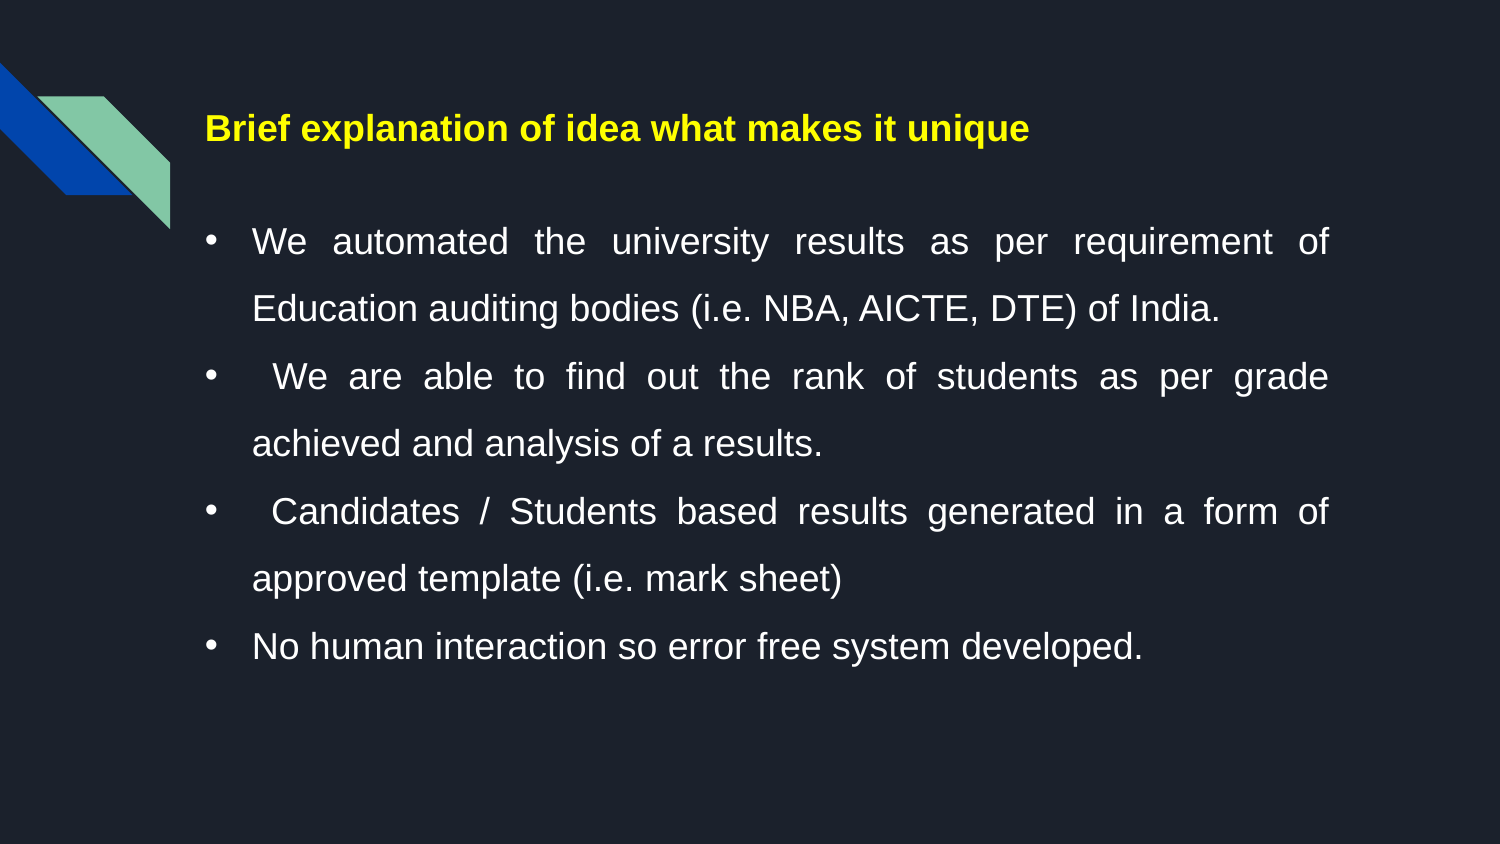

Brief explanation of idea what makes it unique

We automated the university results as per requirement of Education auditing bodies (i.e. NBA, AICTE, DTE) of India.
 We are able to find out the rank of students as per grade achieved and analysis of a results.
 Candidates / Students based results generated in a form of approved template (i.e. mark sheet)
No human interaction so error free system developed.